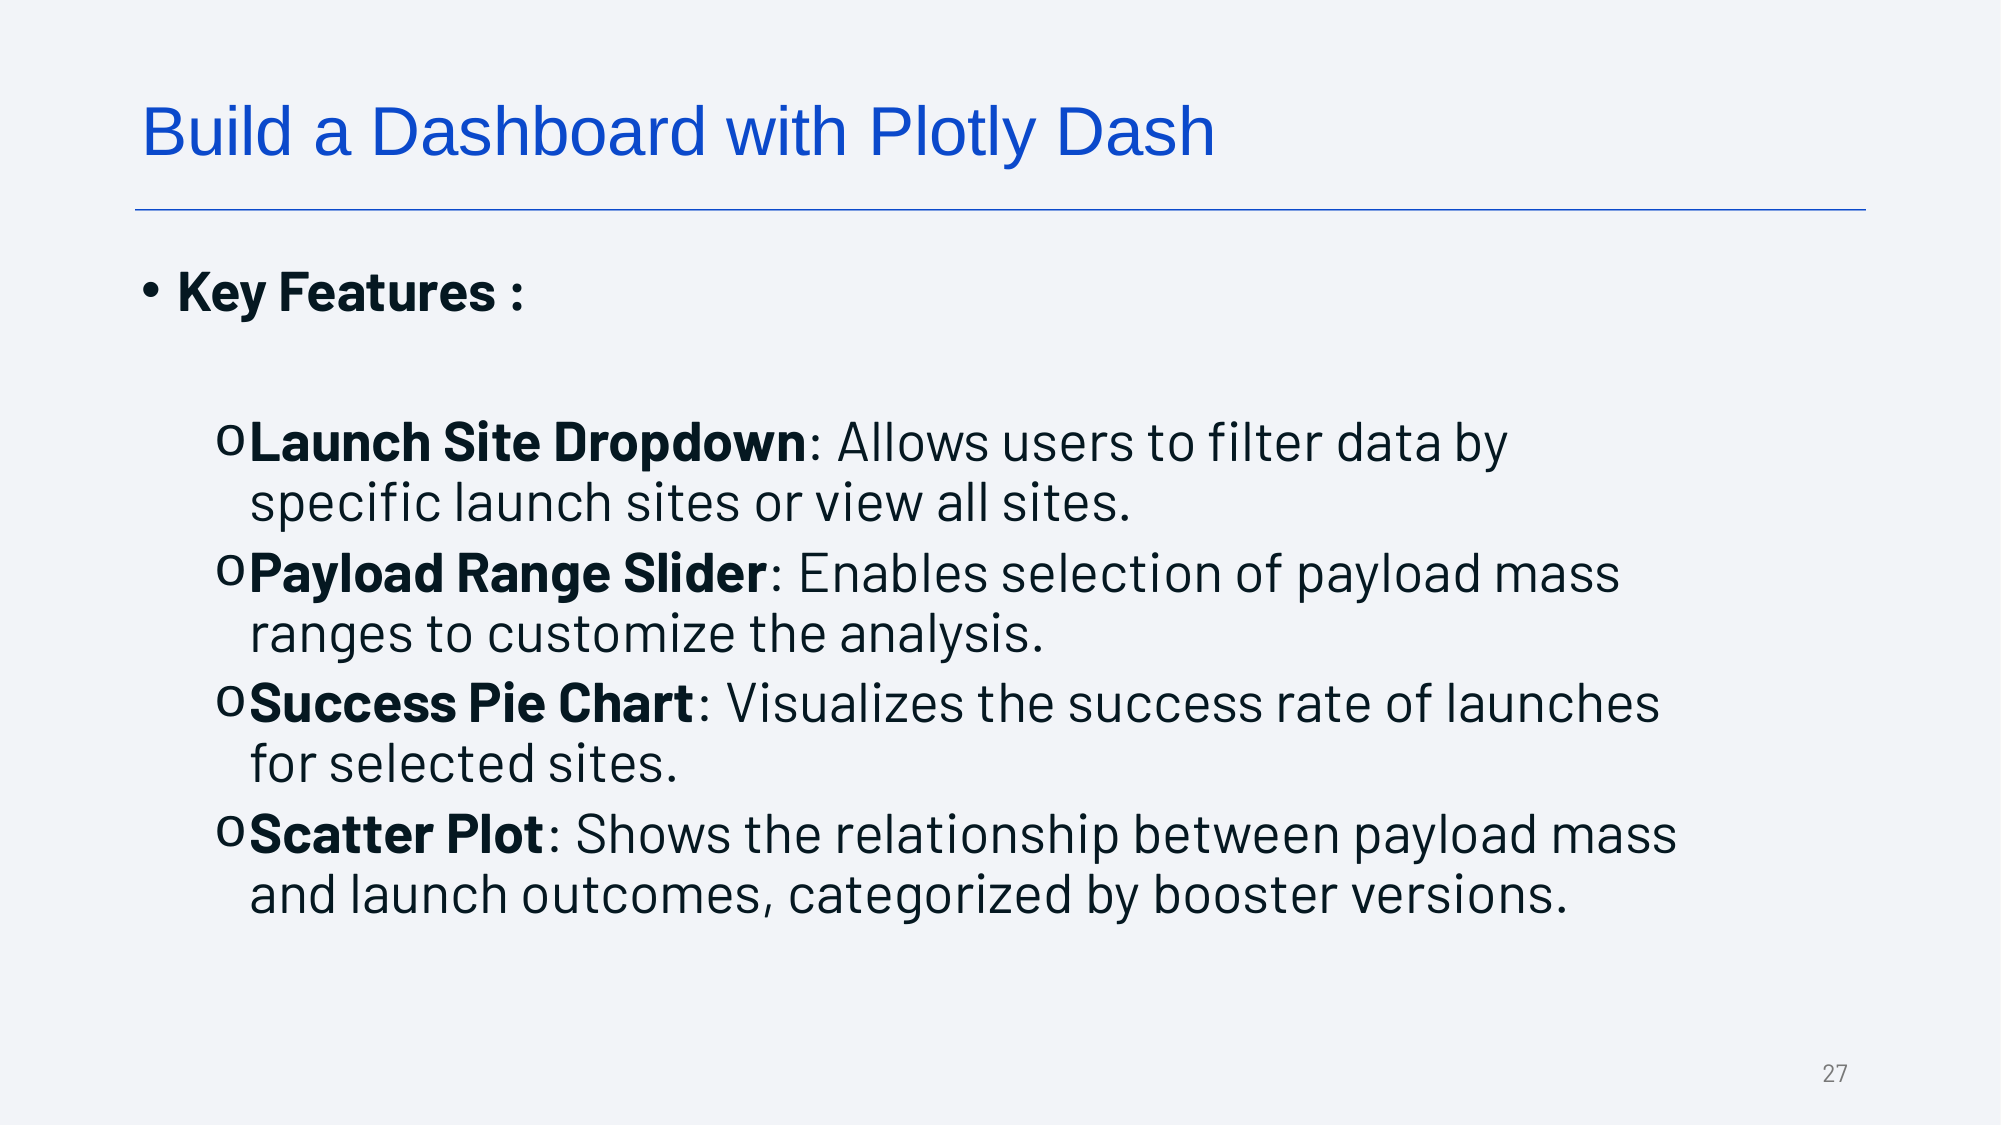

Build a Dashboard with Plotly Dash
Key Features :

Launch Site Dropdown: Allows users to filter data by specific launch sites or view all sites.
Payload Range Slider: Enables selection of payload mass ranges to customize the analysis.
Success Pie Chart: Visualizes the success rate of launches for selected sites.
Scatter Plot: Shows the relationship between payload mass and launch outcomes, categorized by booster versions.
27